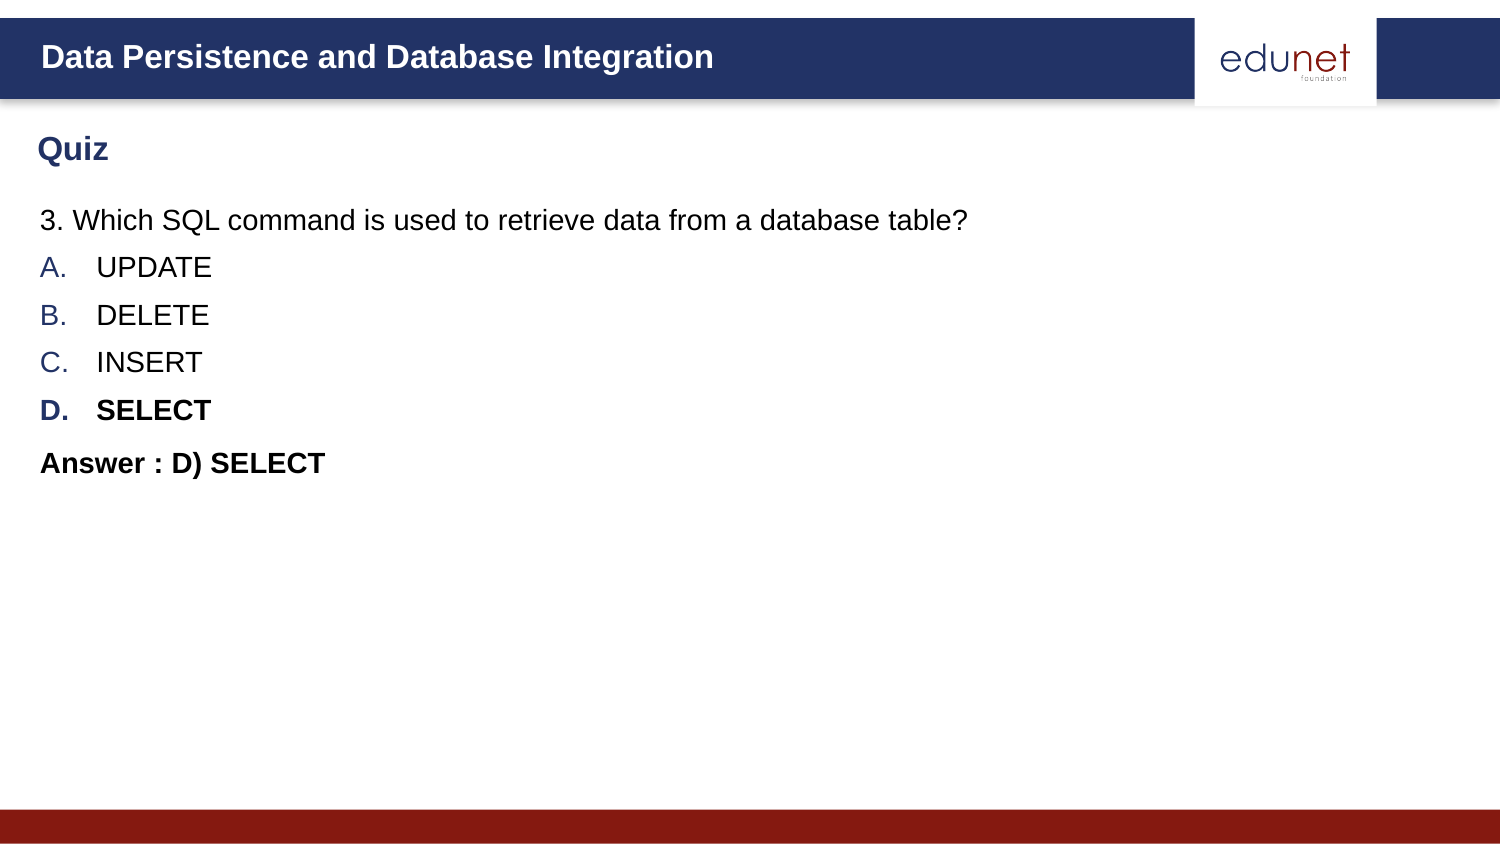

Quiz
3. Which SQL command is used to retrieve data from a database table?
UPDATE
DELETE
INSERT
SELECT
Answer : D) SELECT